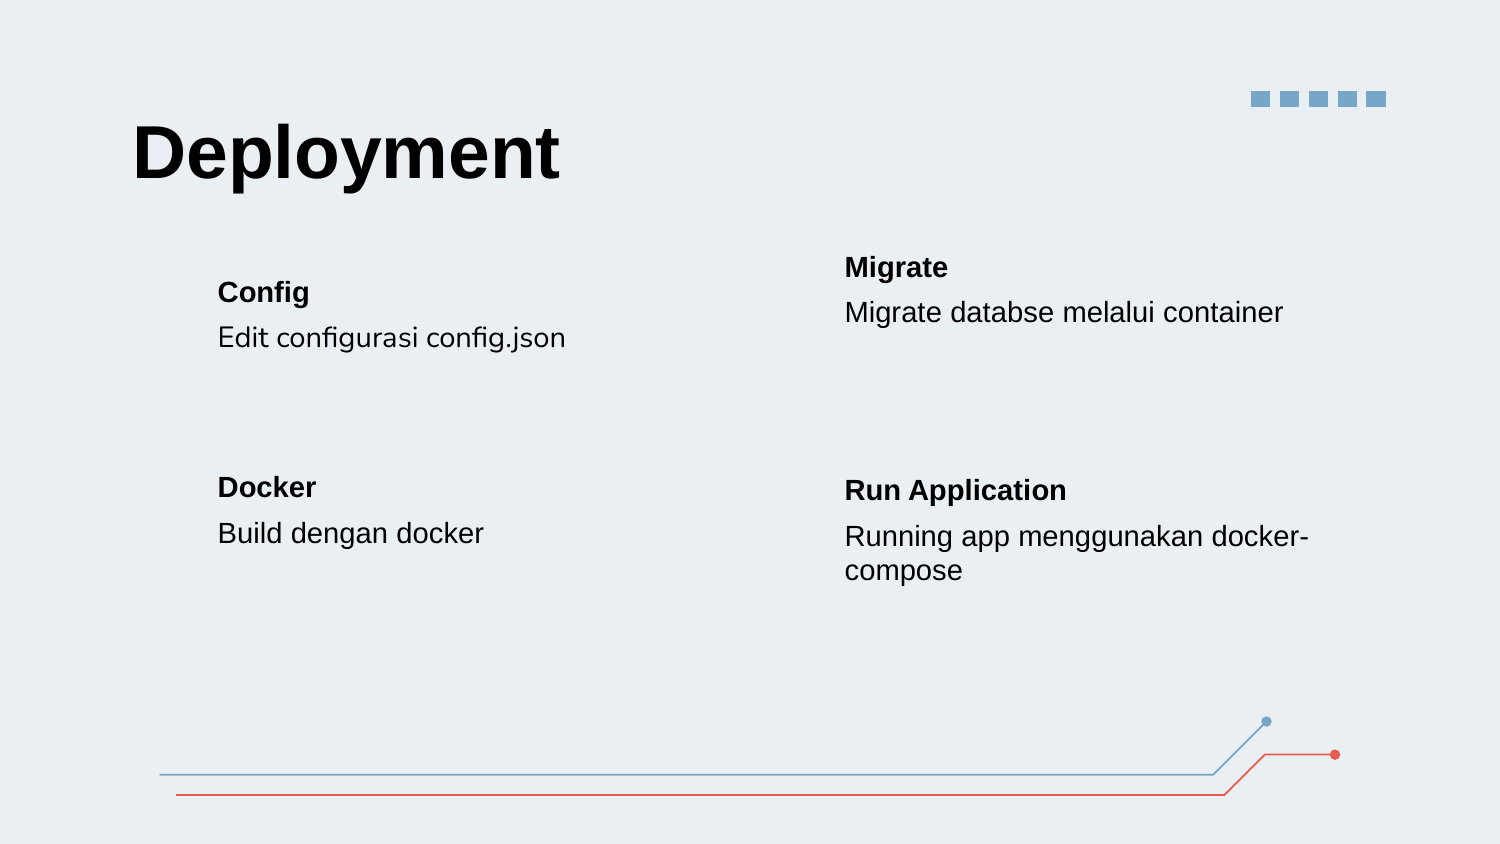

# Deployment
Migrate
Migrate databse melalui container
Config
Edit configurasi config.json
Docker
Build dengan docker
Run Application
Running app menggunakan docker-compose